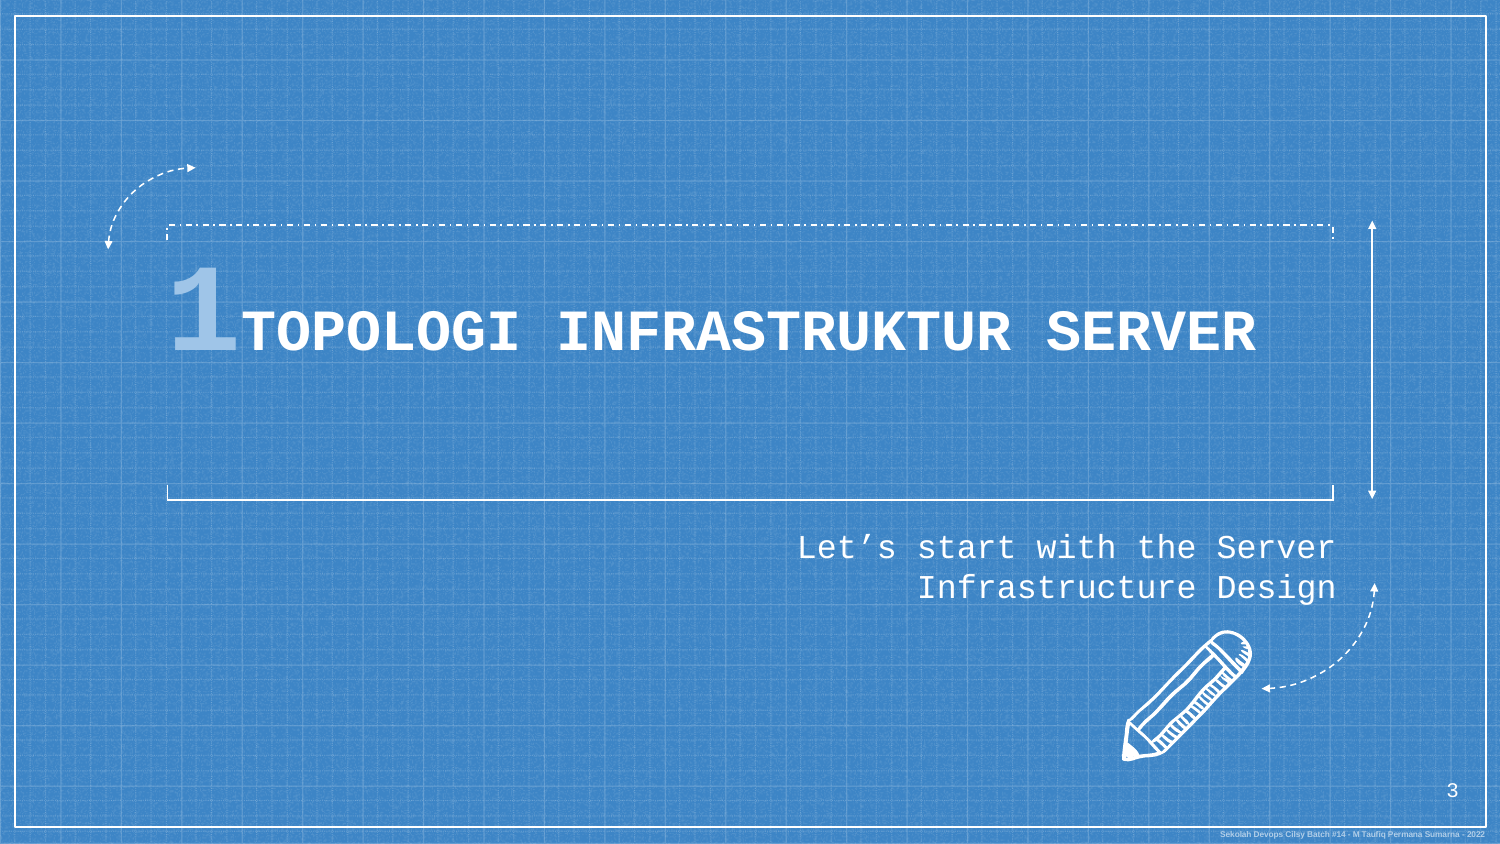

# 1TOPOLOGI INFRASTRUKTUR SERVER
Let’s start with the Server Infrastructure Design

3